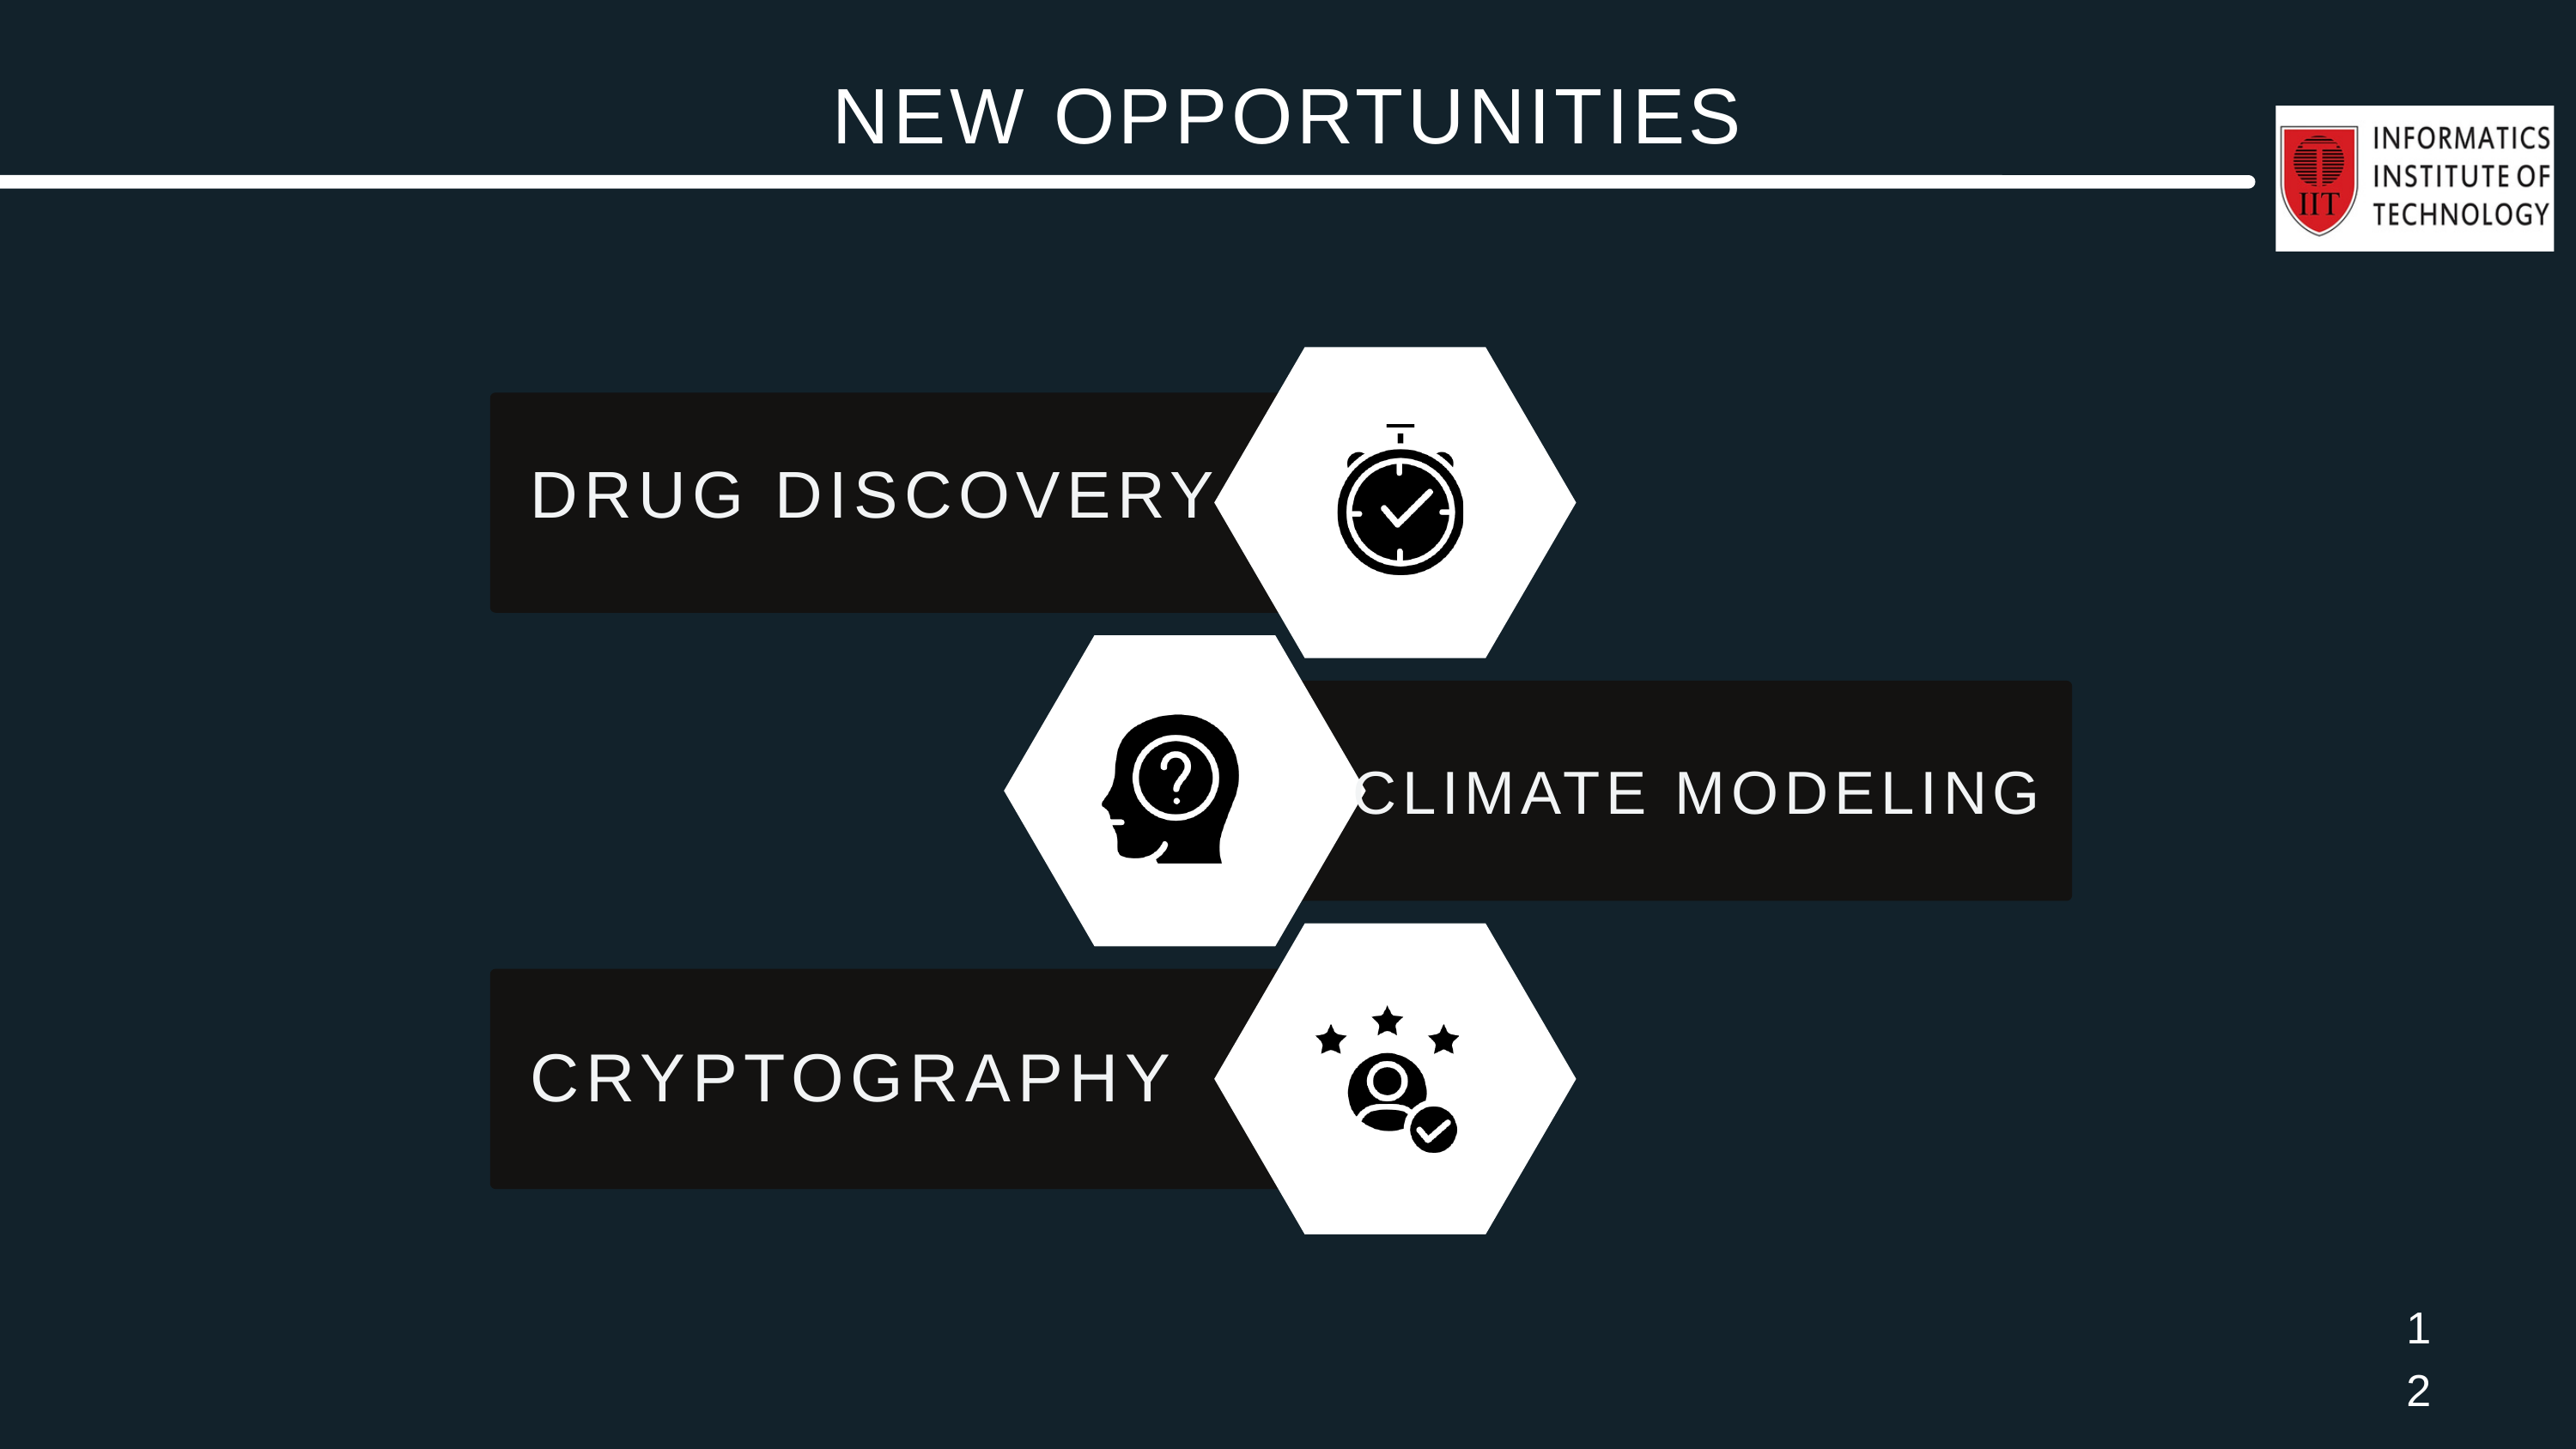

NEW OPPORTUNITIES

DRUG DISCOVERY

CLIMATE MODELING

CRYPTOGRAPHY
12